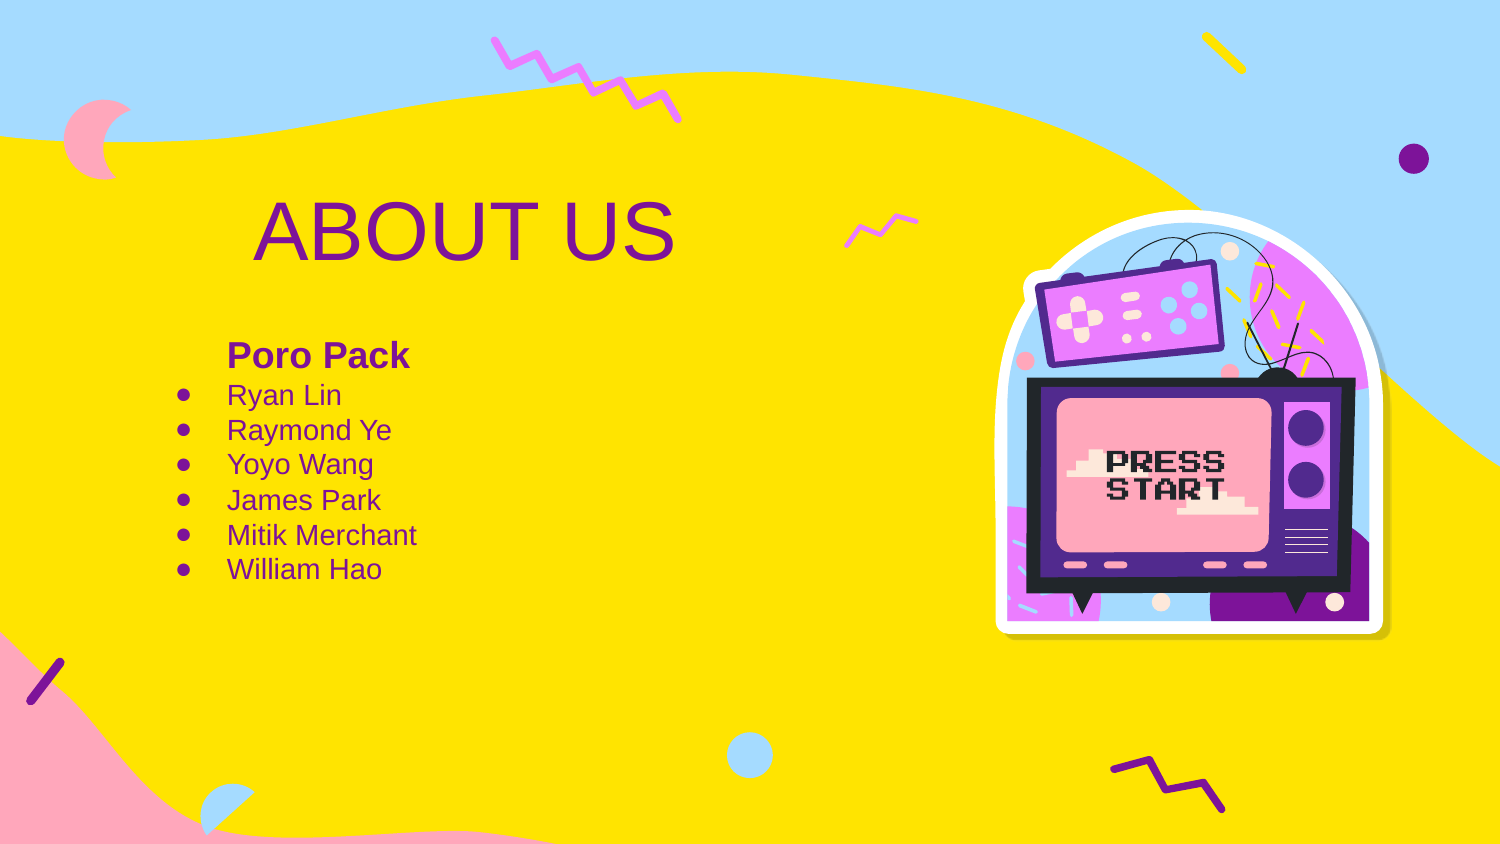

# ABOUT US

Poro Pack
Ryan Lin
Raymond Ye
Yoyo Wang
James Park
Mitik Merchant
William Hao